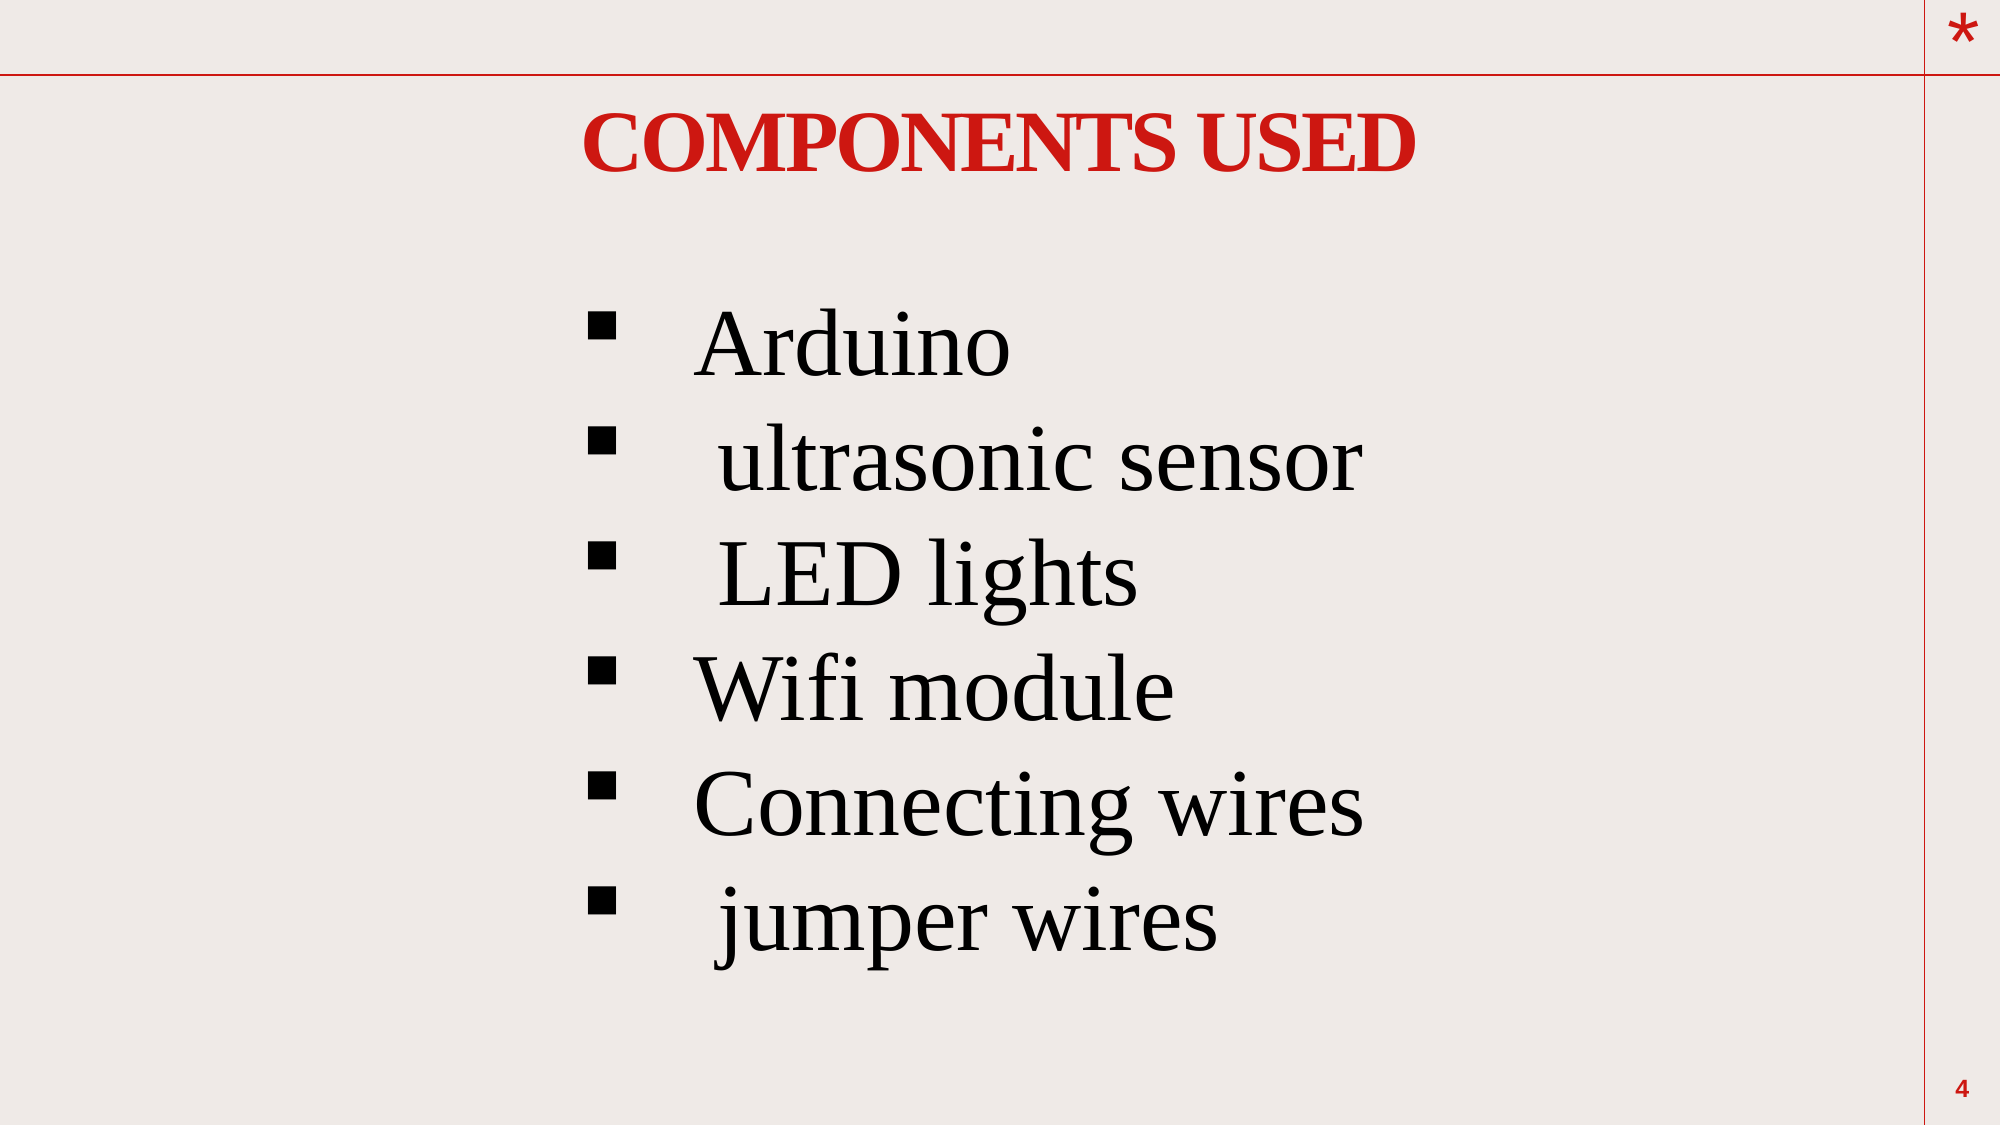

# COMPONENTS USED
Arduino
 ultrasonic sensor
 LED lights
Wifi module
Connecting wires
 jumper wires
4